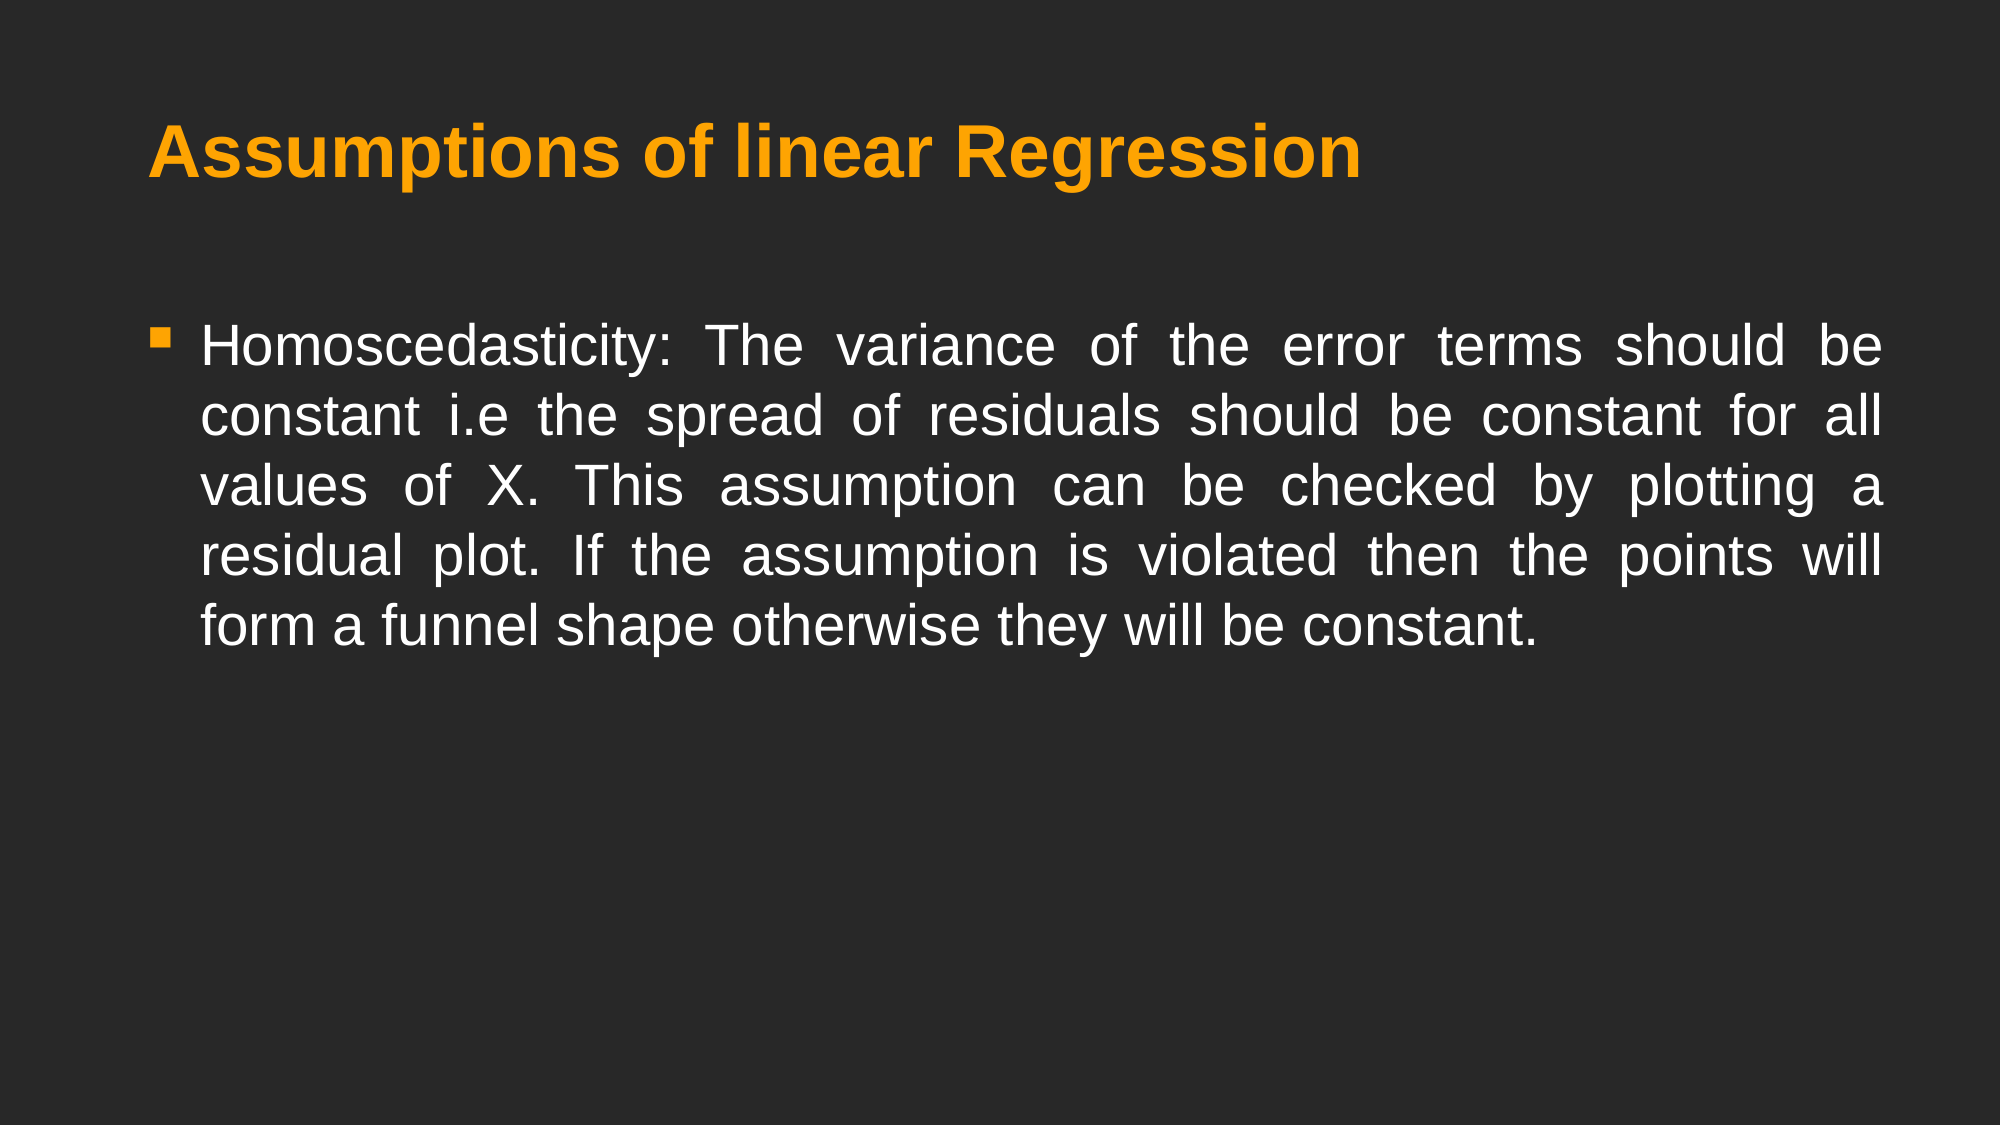

# Assumptions of linear Regression
Homoscedasticity: The variance of the error terms should be constant i.e the spread of residuals should be constant for all values of X. This assumption can be checked by plotting a residual plot. If the assumption is violated then the points will form a funnel shape otherwise they will be constant.